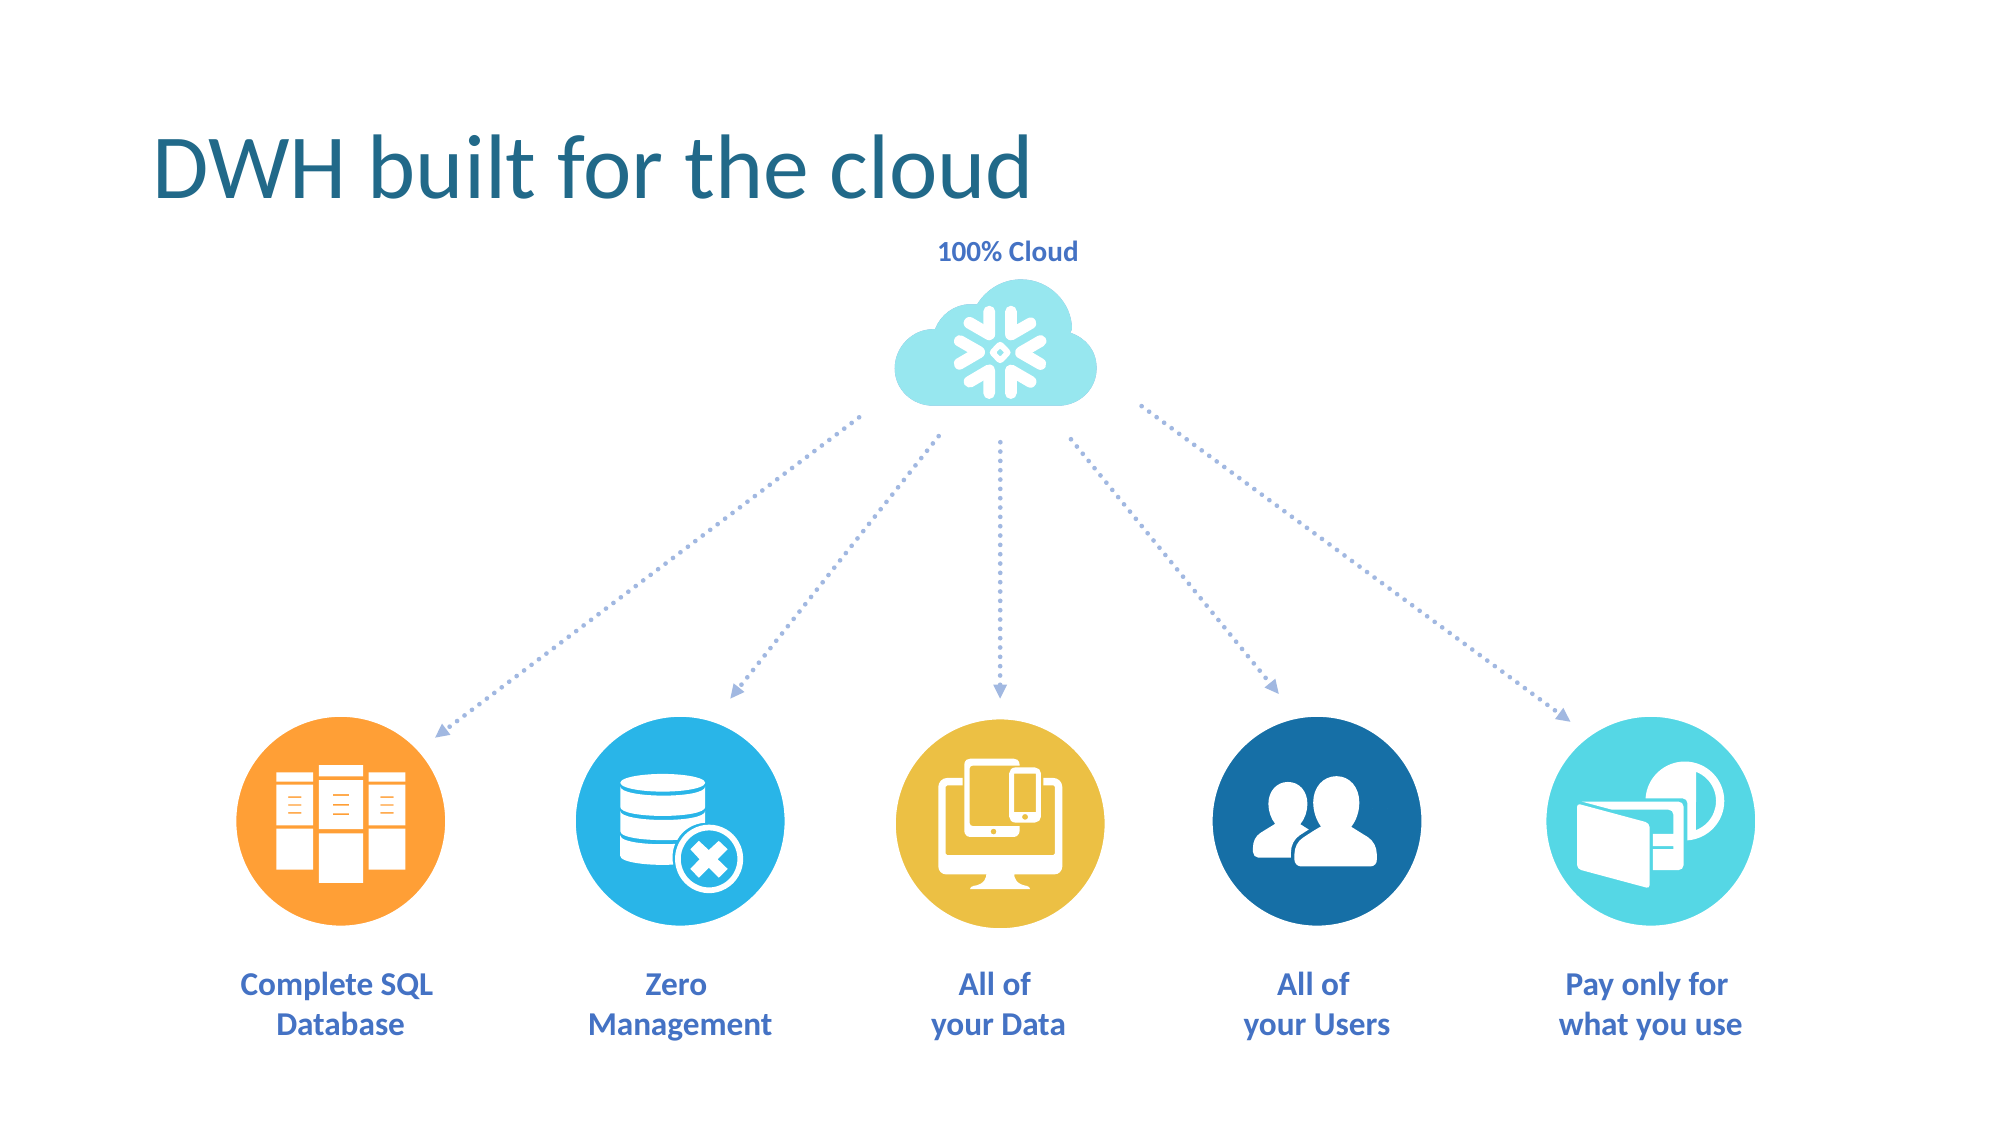

# DWH built for the cloud
100% Cloud

Pay only for
what you use

Complete SQL
Database

Zero
Management

All of
your Users

All of
your Data